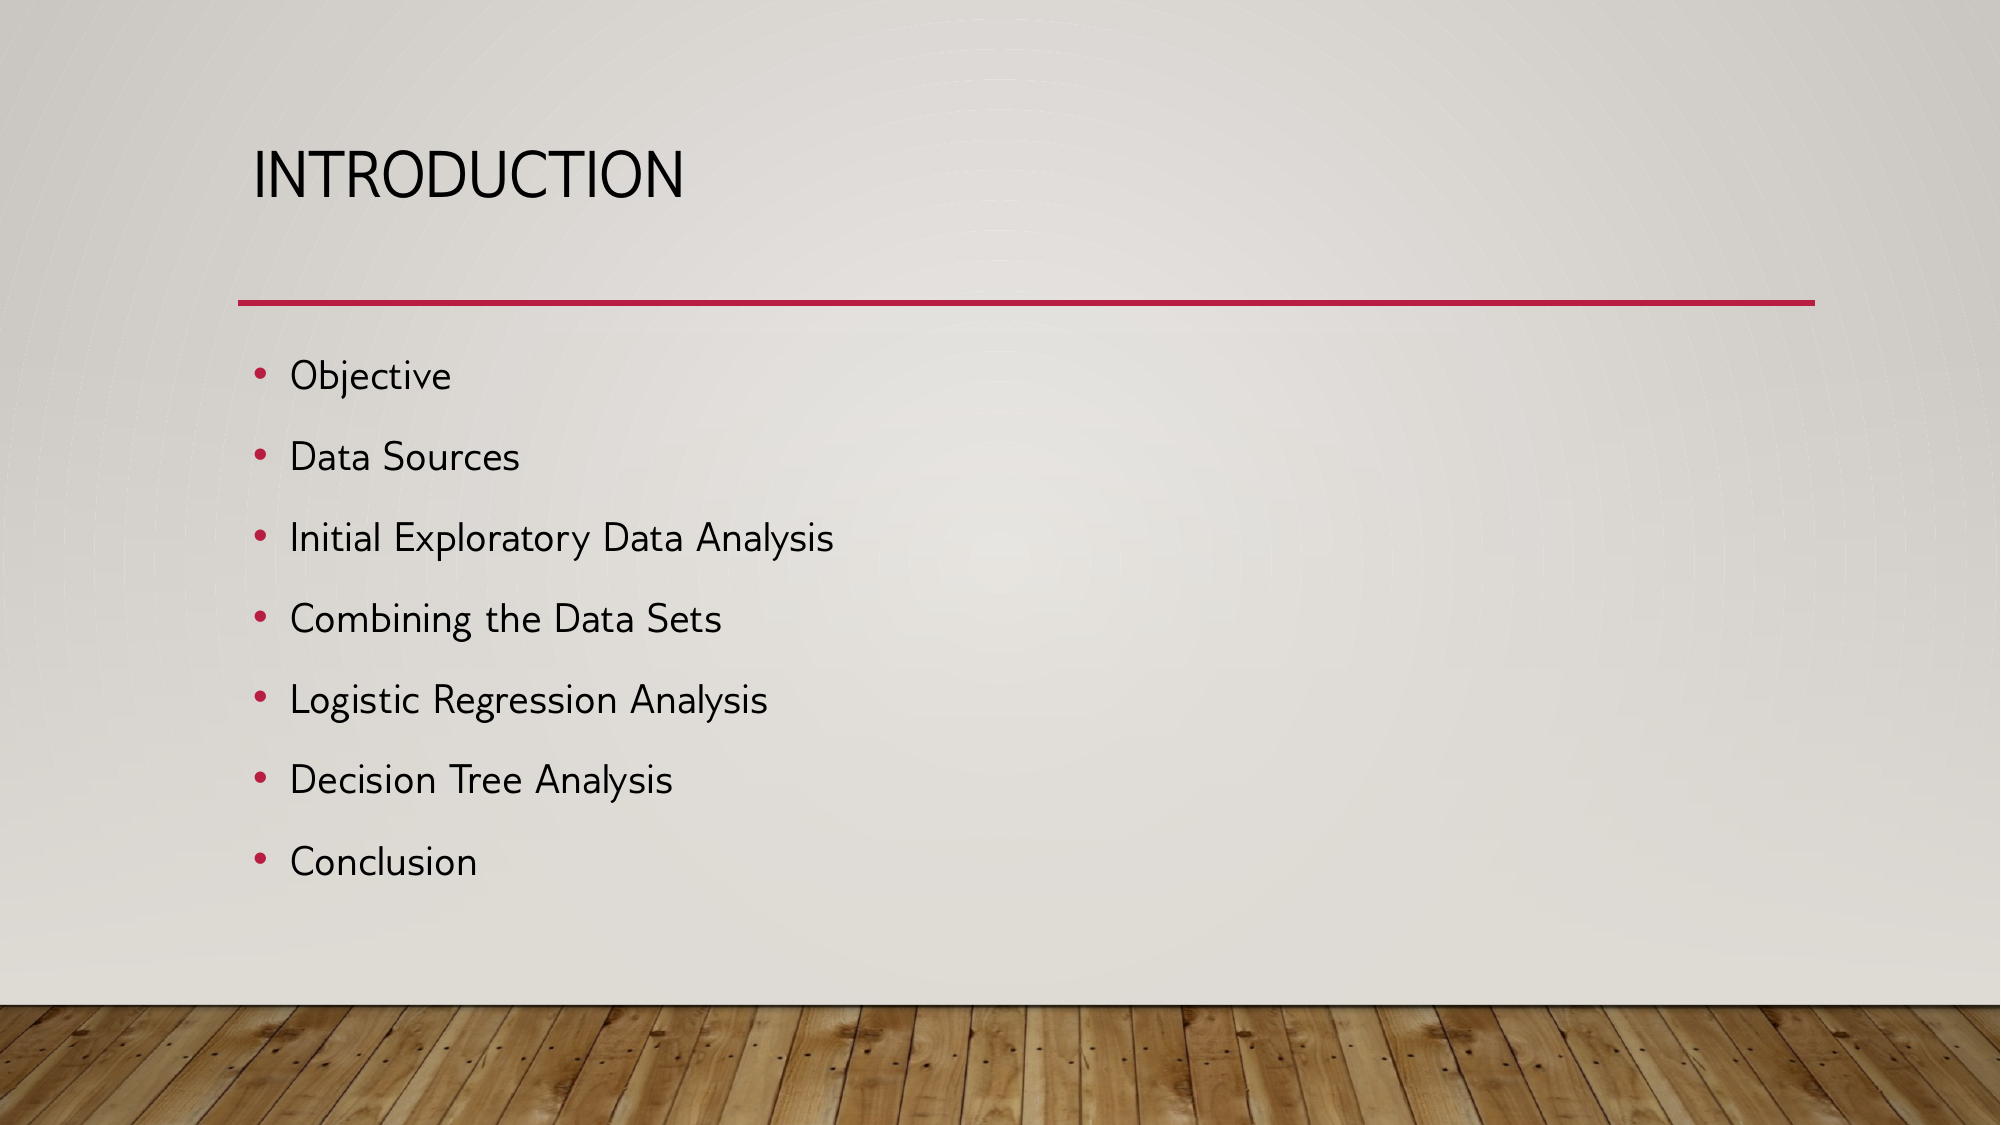

# Introduction
Objective
Data Sources
Initial Exploratory Data Analysis
Combining the Data Sets
Logistic Regression Analysis
Decision Tree Analysis
Conclusion